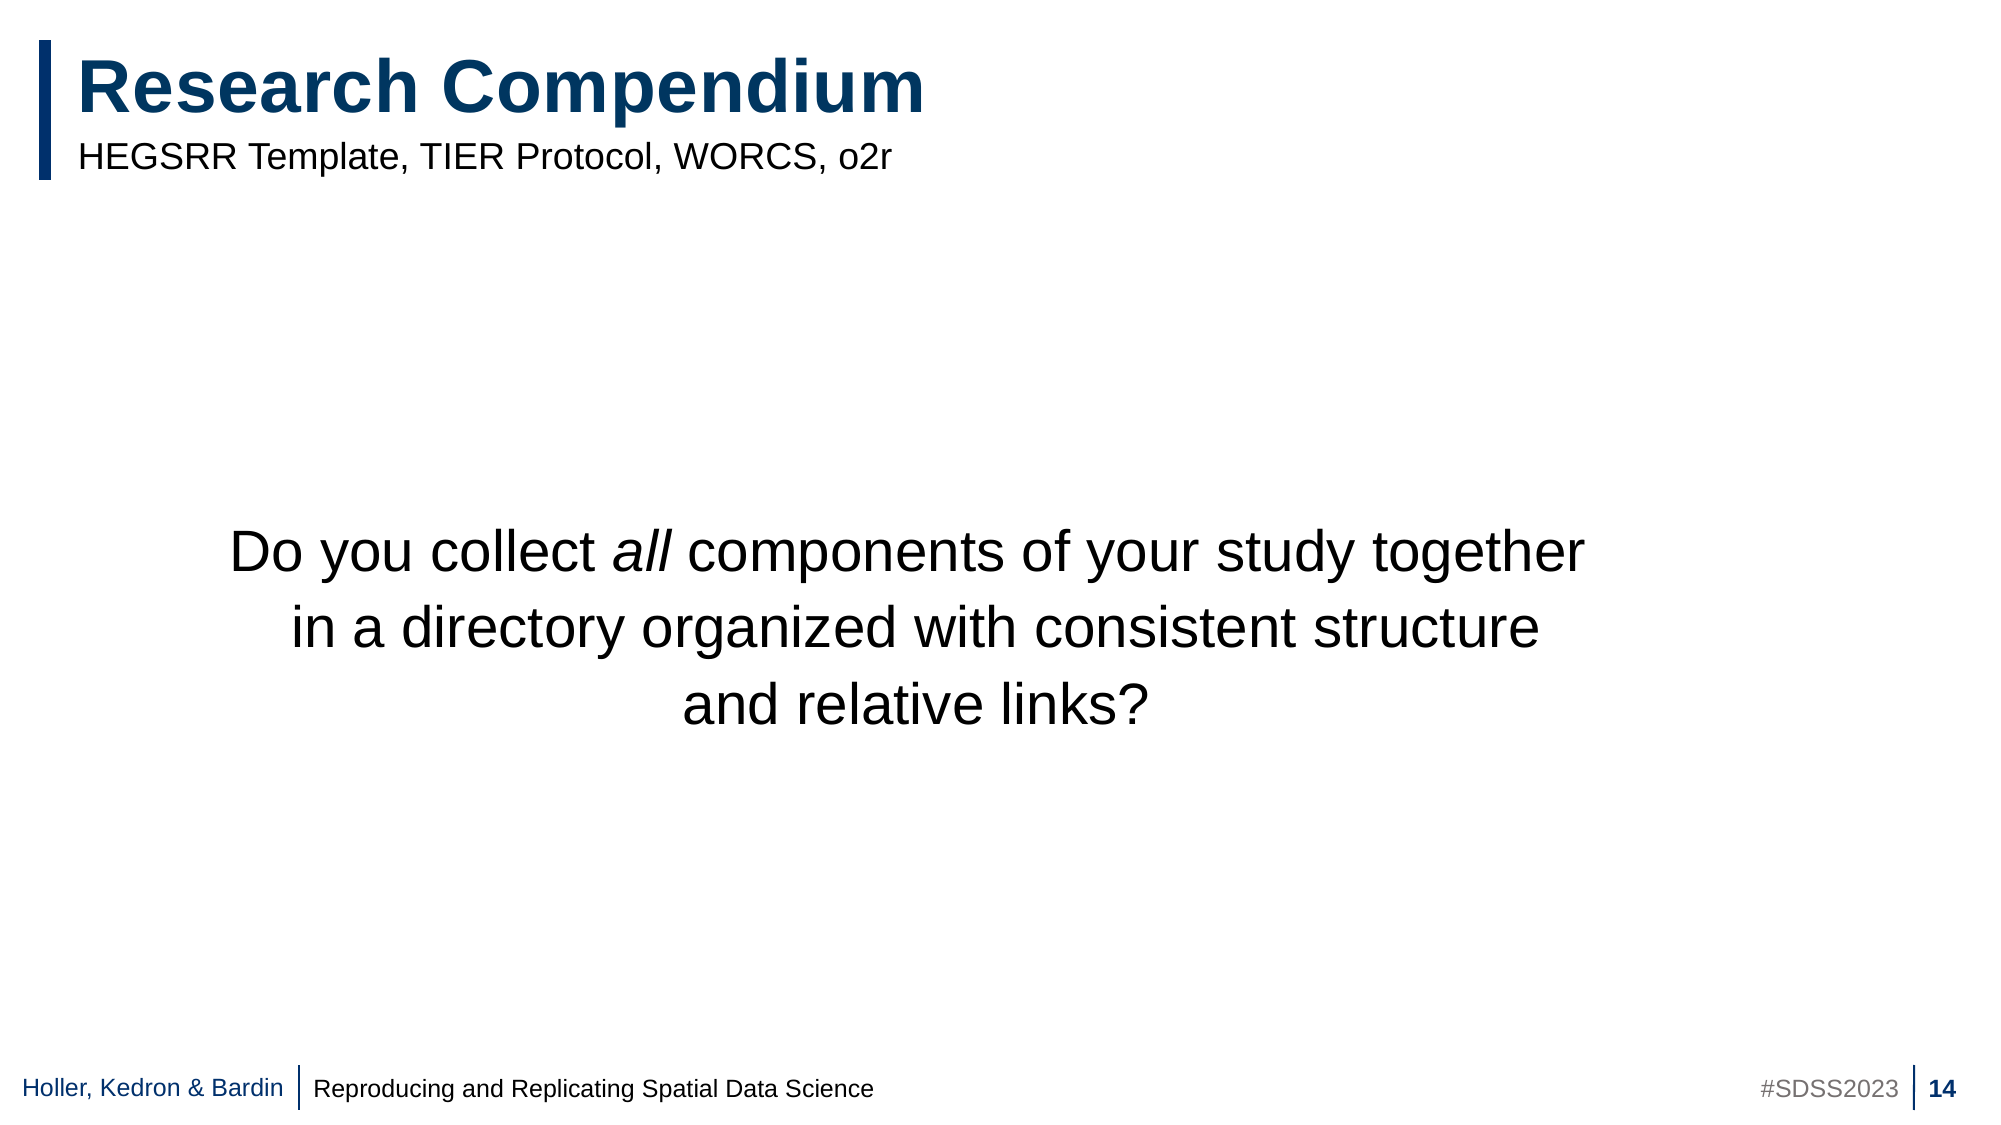

Research Compendium
HEGSRR Template, TIER Protocol, WORCS, o2r
Do you collect all components of your study together
in a directory organized with consistent structure
and relative links?